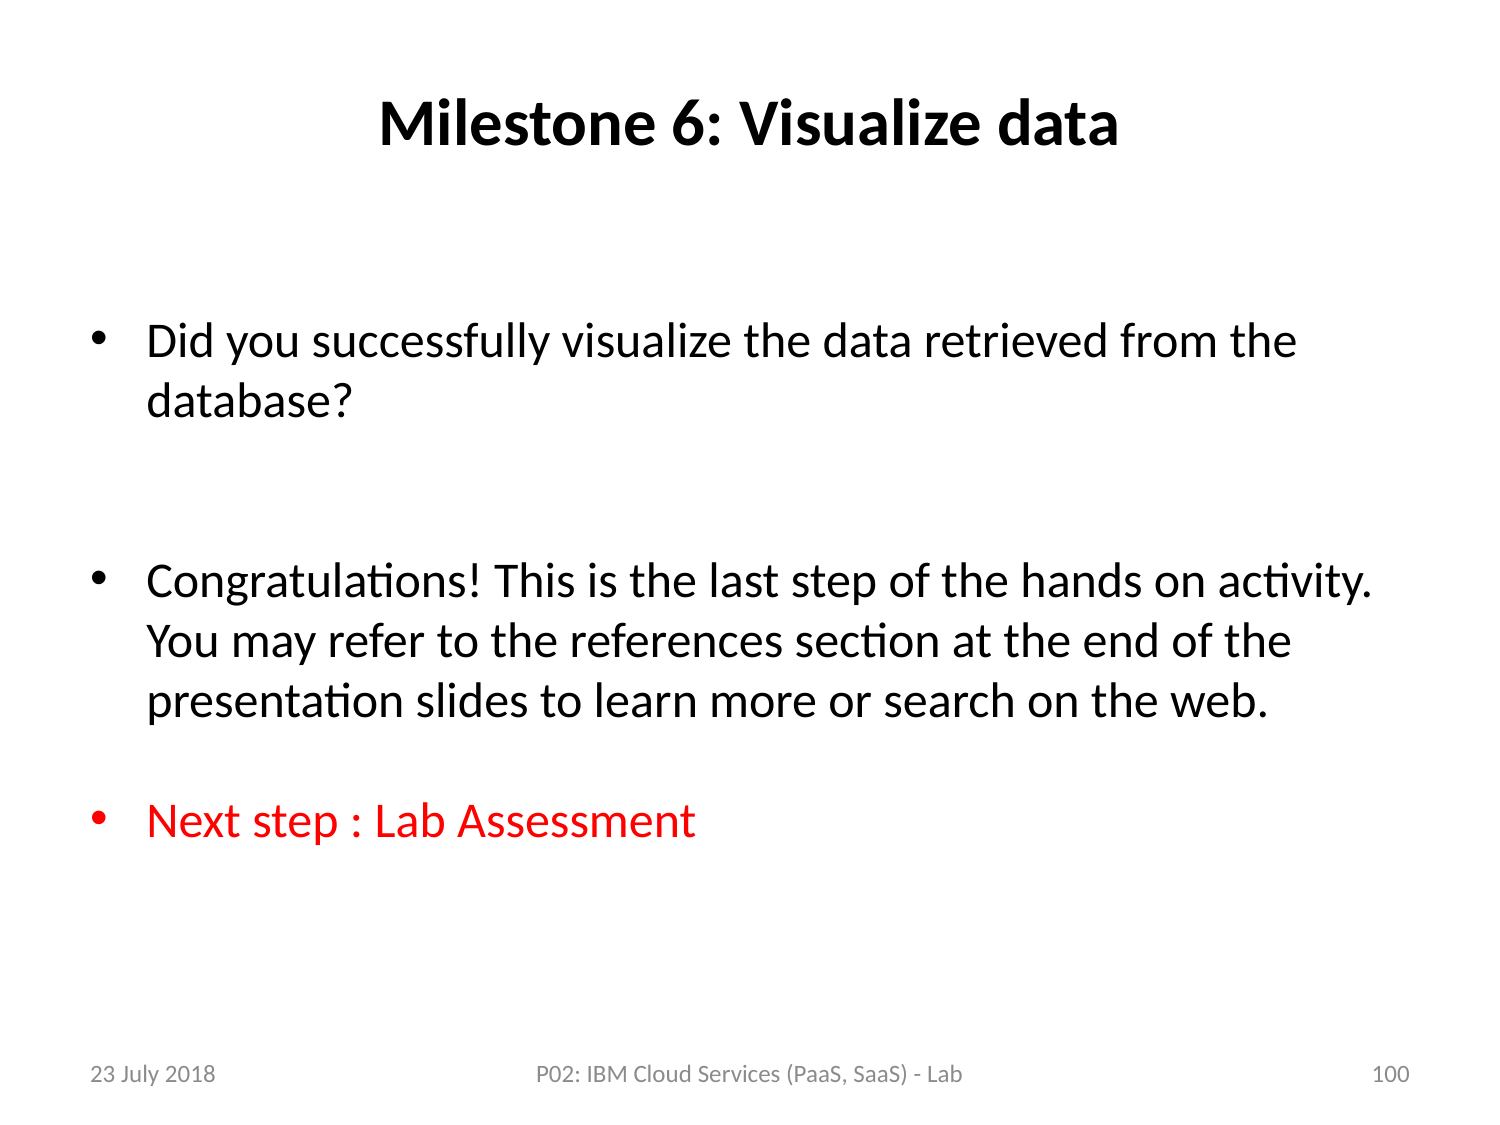

# Milestone 6: Visualize data
Did you successfully visualize the data retrieved from the database?

Congratulations! This is the last step of the hands on activity. You may refer to the references section at the end of the presentation slides to learn more or search on the web.

Next step : Lab Assessment

23 July 2018
P02: IBM Cloud Services (PaaS, SaaS) - Lab
100